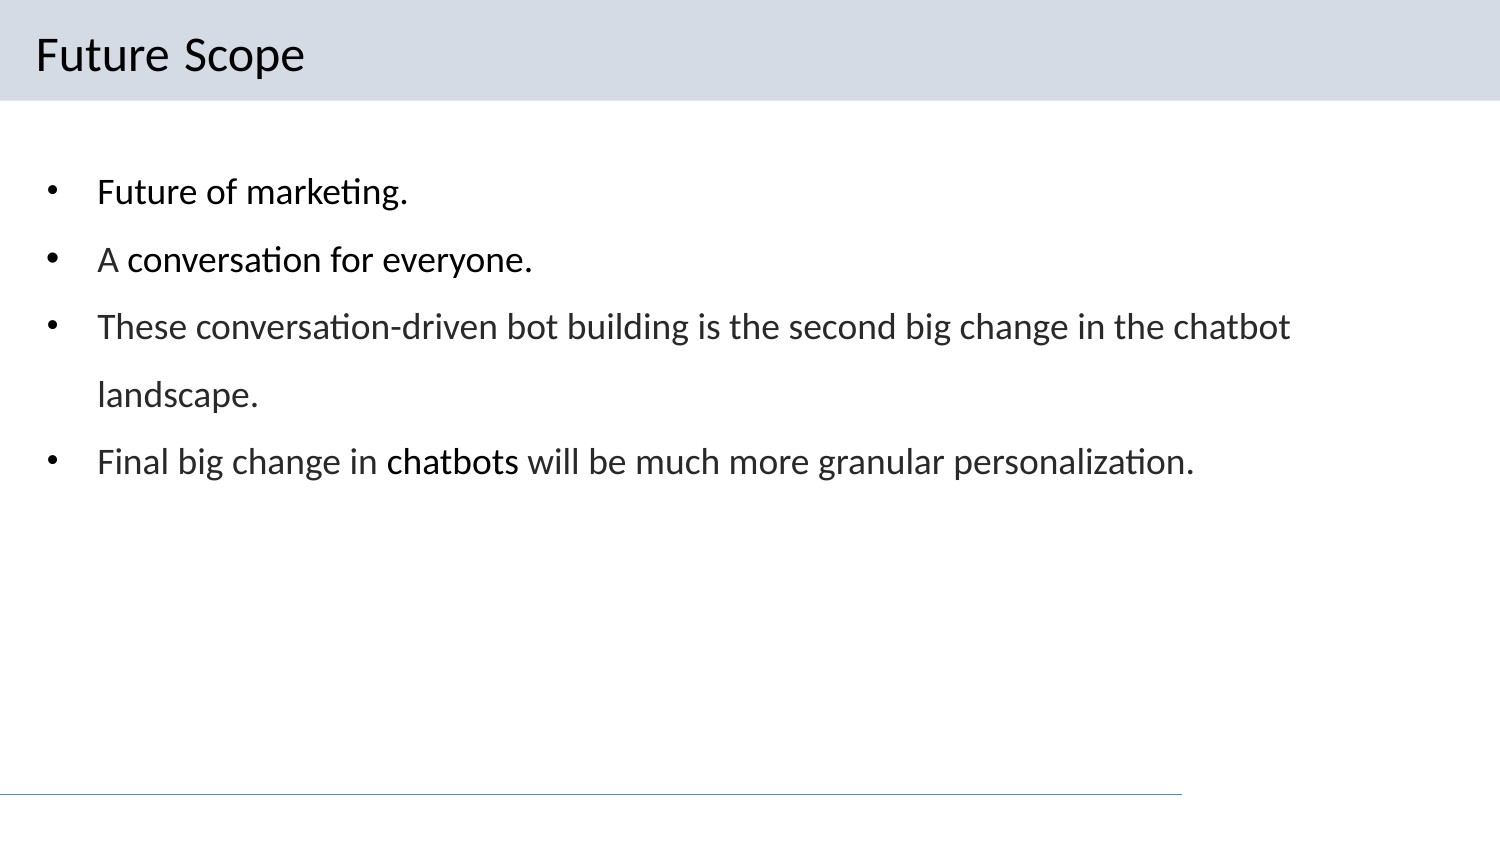

# Future Scope
Future of marketing.
A conversation for everyone.
These conversation-driven bot building is the second big change in the chatbot landscape.
Final big change in chatbots will be much more granular personalization.